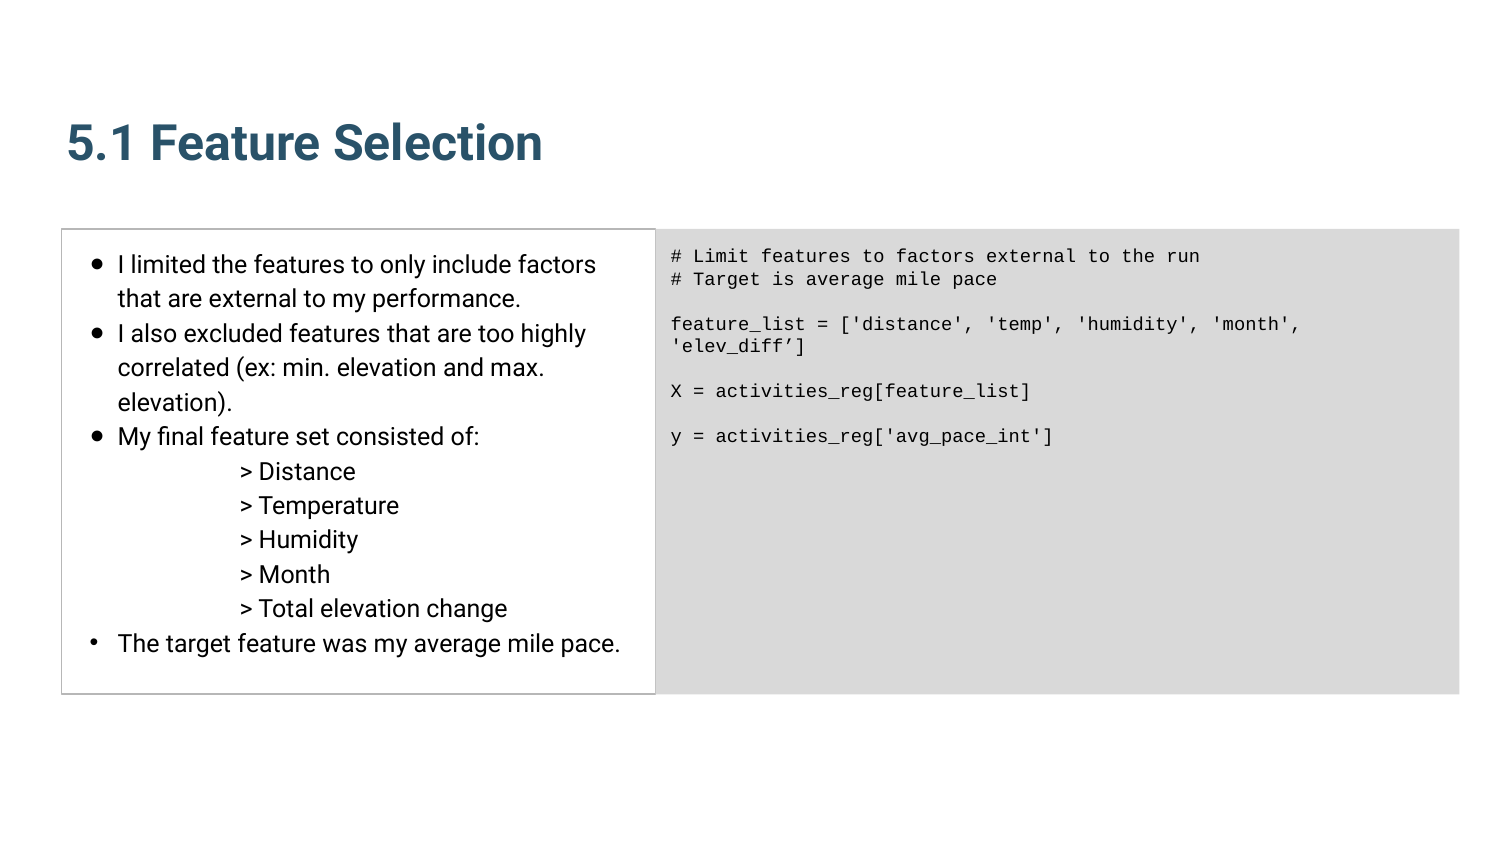

5.1 Feature Selection
# Limit features to factors external to the run
# Target is average mile pace

feature_list = ['distance', 'temp', 'humidity', 'month', 'elev_diff’]

X = activities_reg[feature_list]

y = activities_reg['avg_pace_int']

I limited the features to only include factors that are external to my performance.
I also excluded features that are too highly correlated (ex: min. elevation and max. elevation).
My final feature set consisted of:
	> Distance
	> Temperature
	> Humidity
	> Month
	> Total elevation change
The target feature was my average mile pace.